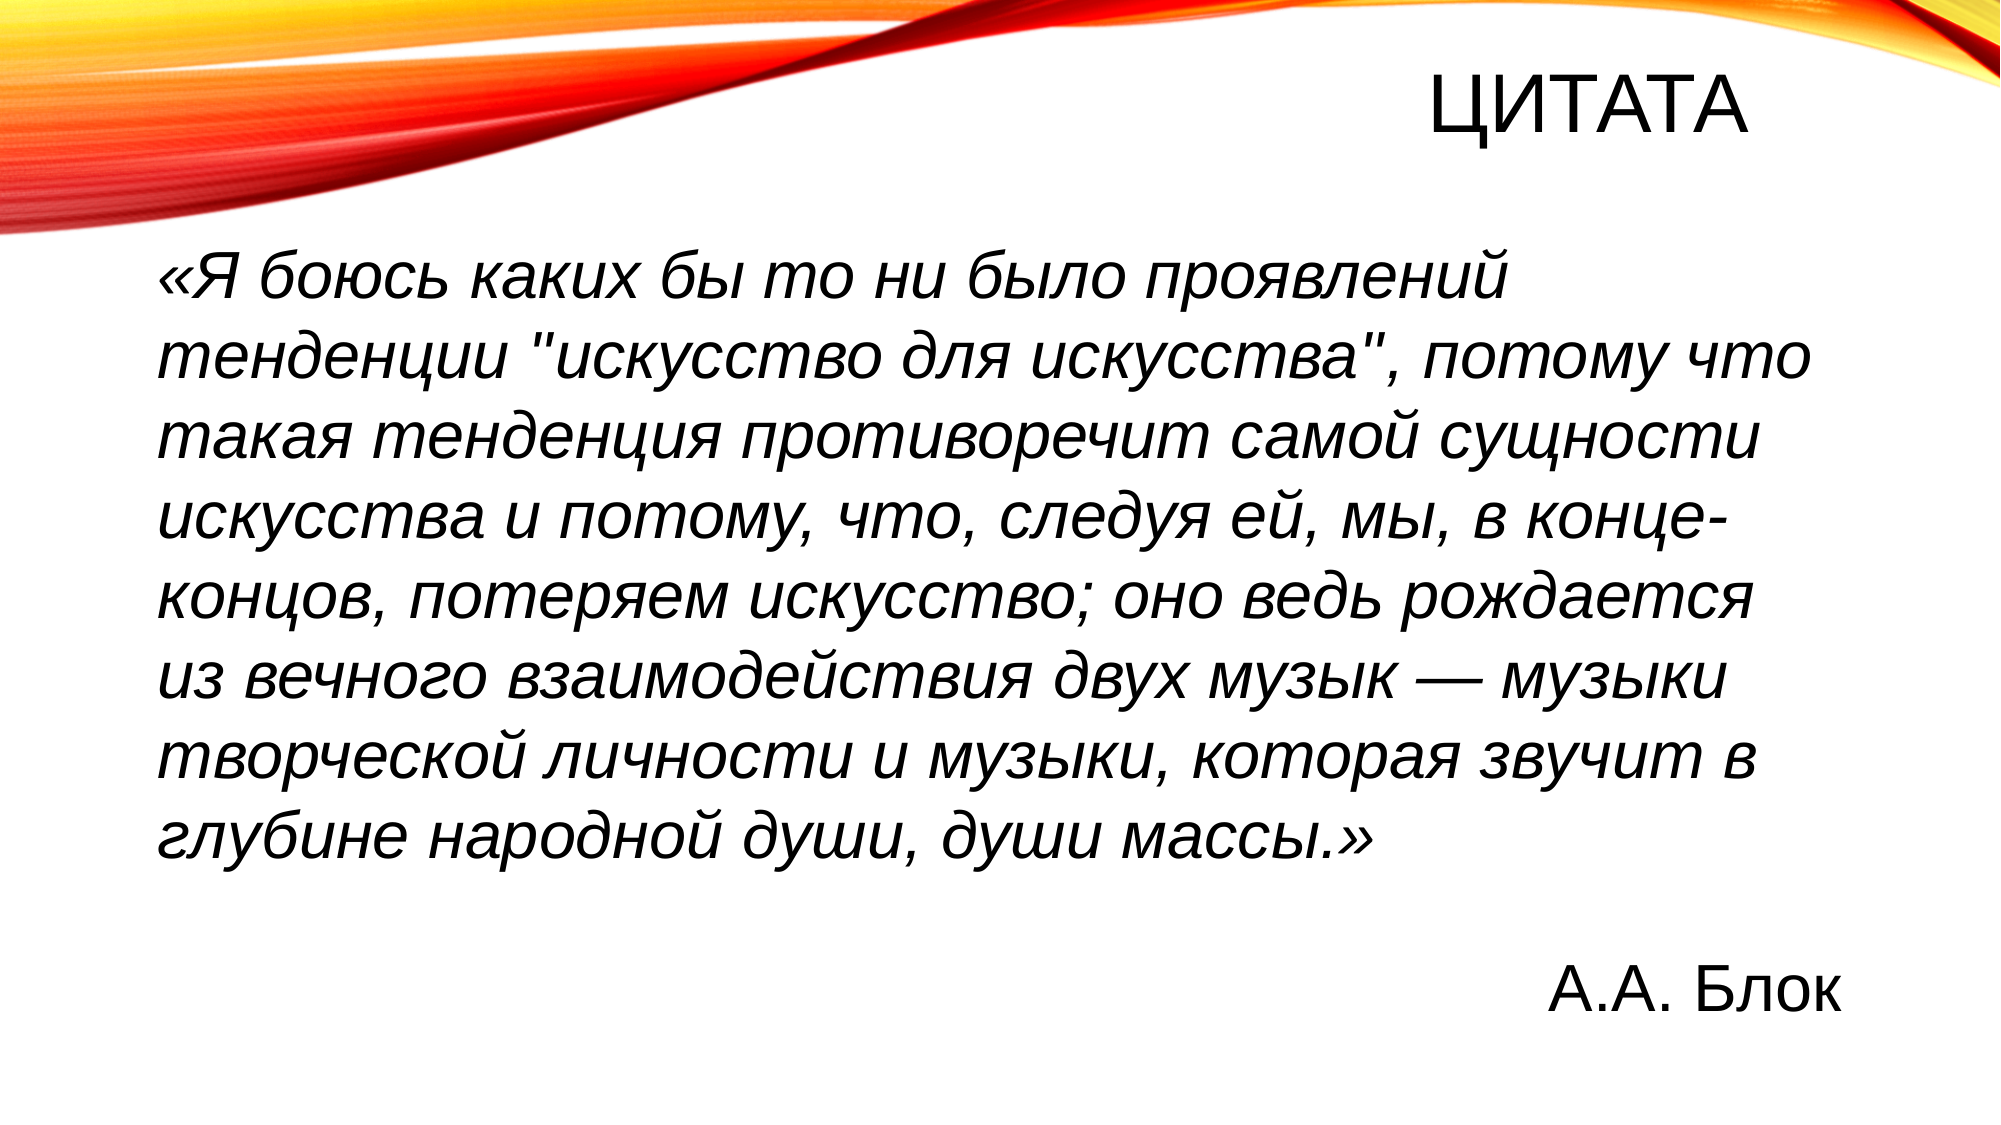

# Цитата
«Я боюсь каких бы то ни было проявлений тенденции "искусство для искусства", потому что такая тенденция противоречит самой сущности искусства и потому, что, следуя ей, мы, в конце-концов, потеряем искусство; оно ведь рождается из вечного взаимодействия двух музык — музыки творческой личности и музыки, которая звучит в глубине народной души, души массы.»
А.А. Блок